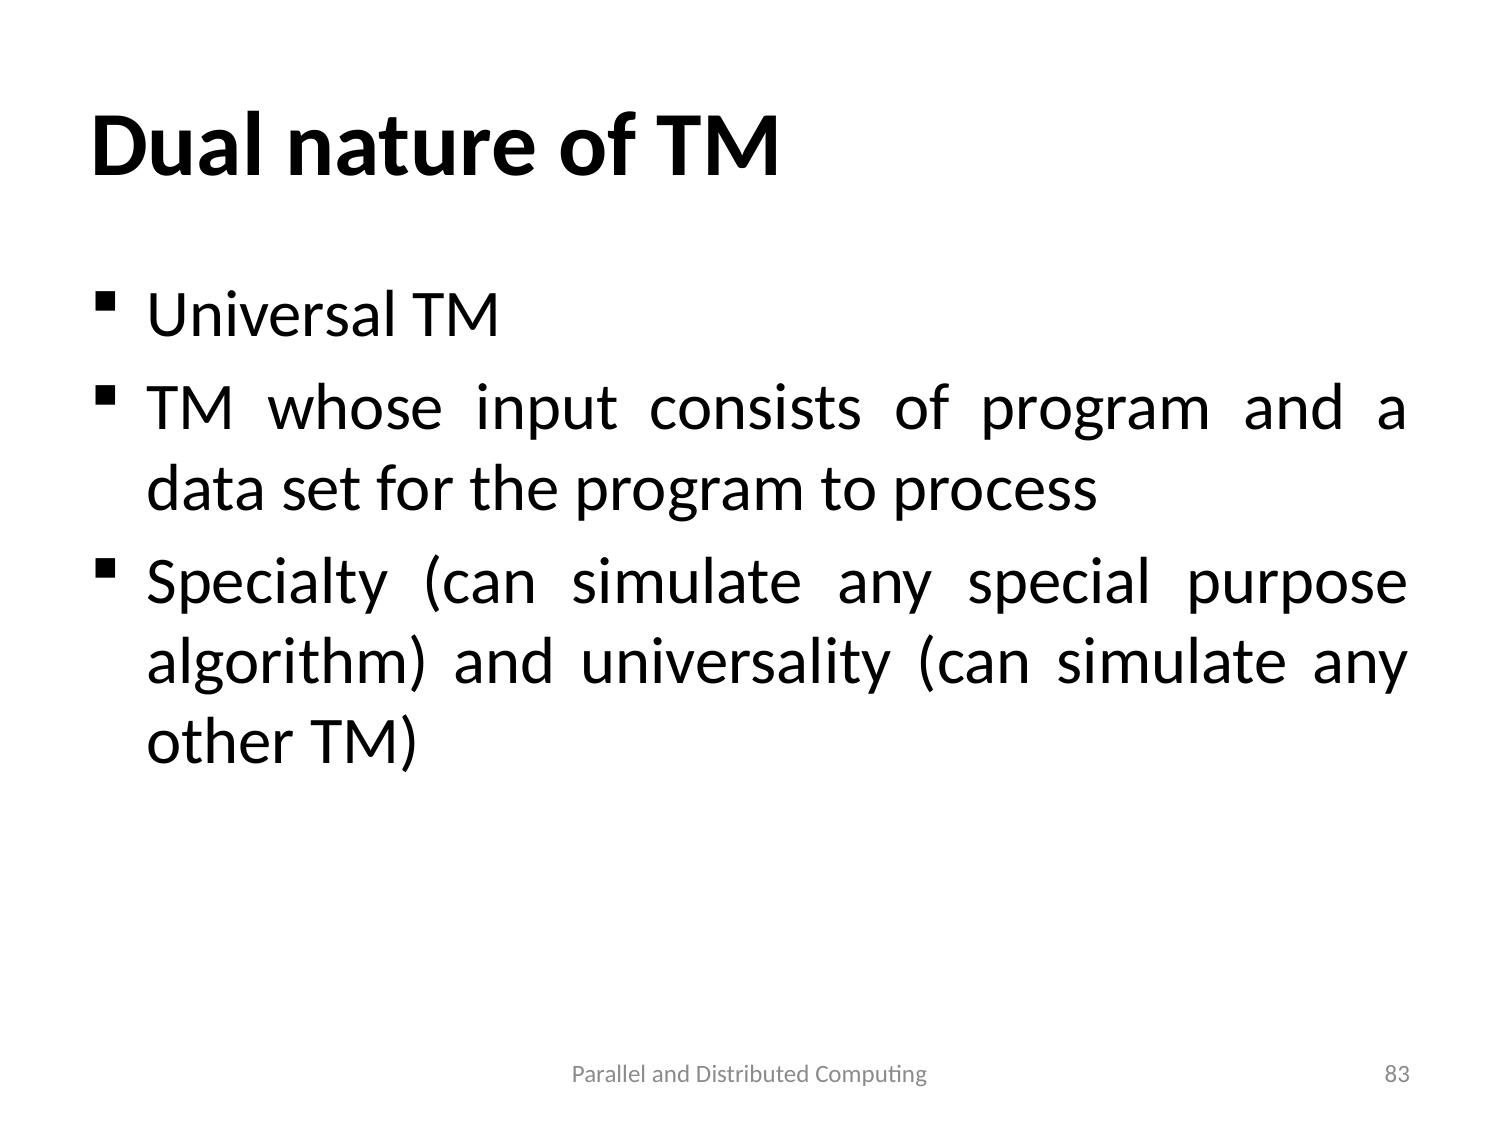

# Dual nature of TM
Universal TM
TM whose input consists of program and a data set for the program to process
Specialty (can simulate any special purpose algorithm) and universality (can simulate any other TM)
Parallel and Distributed Computing
83